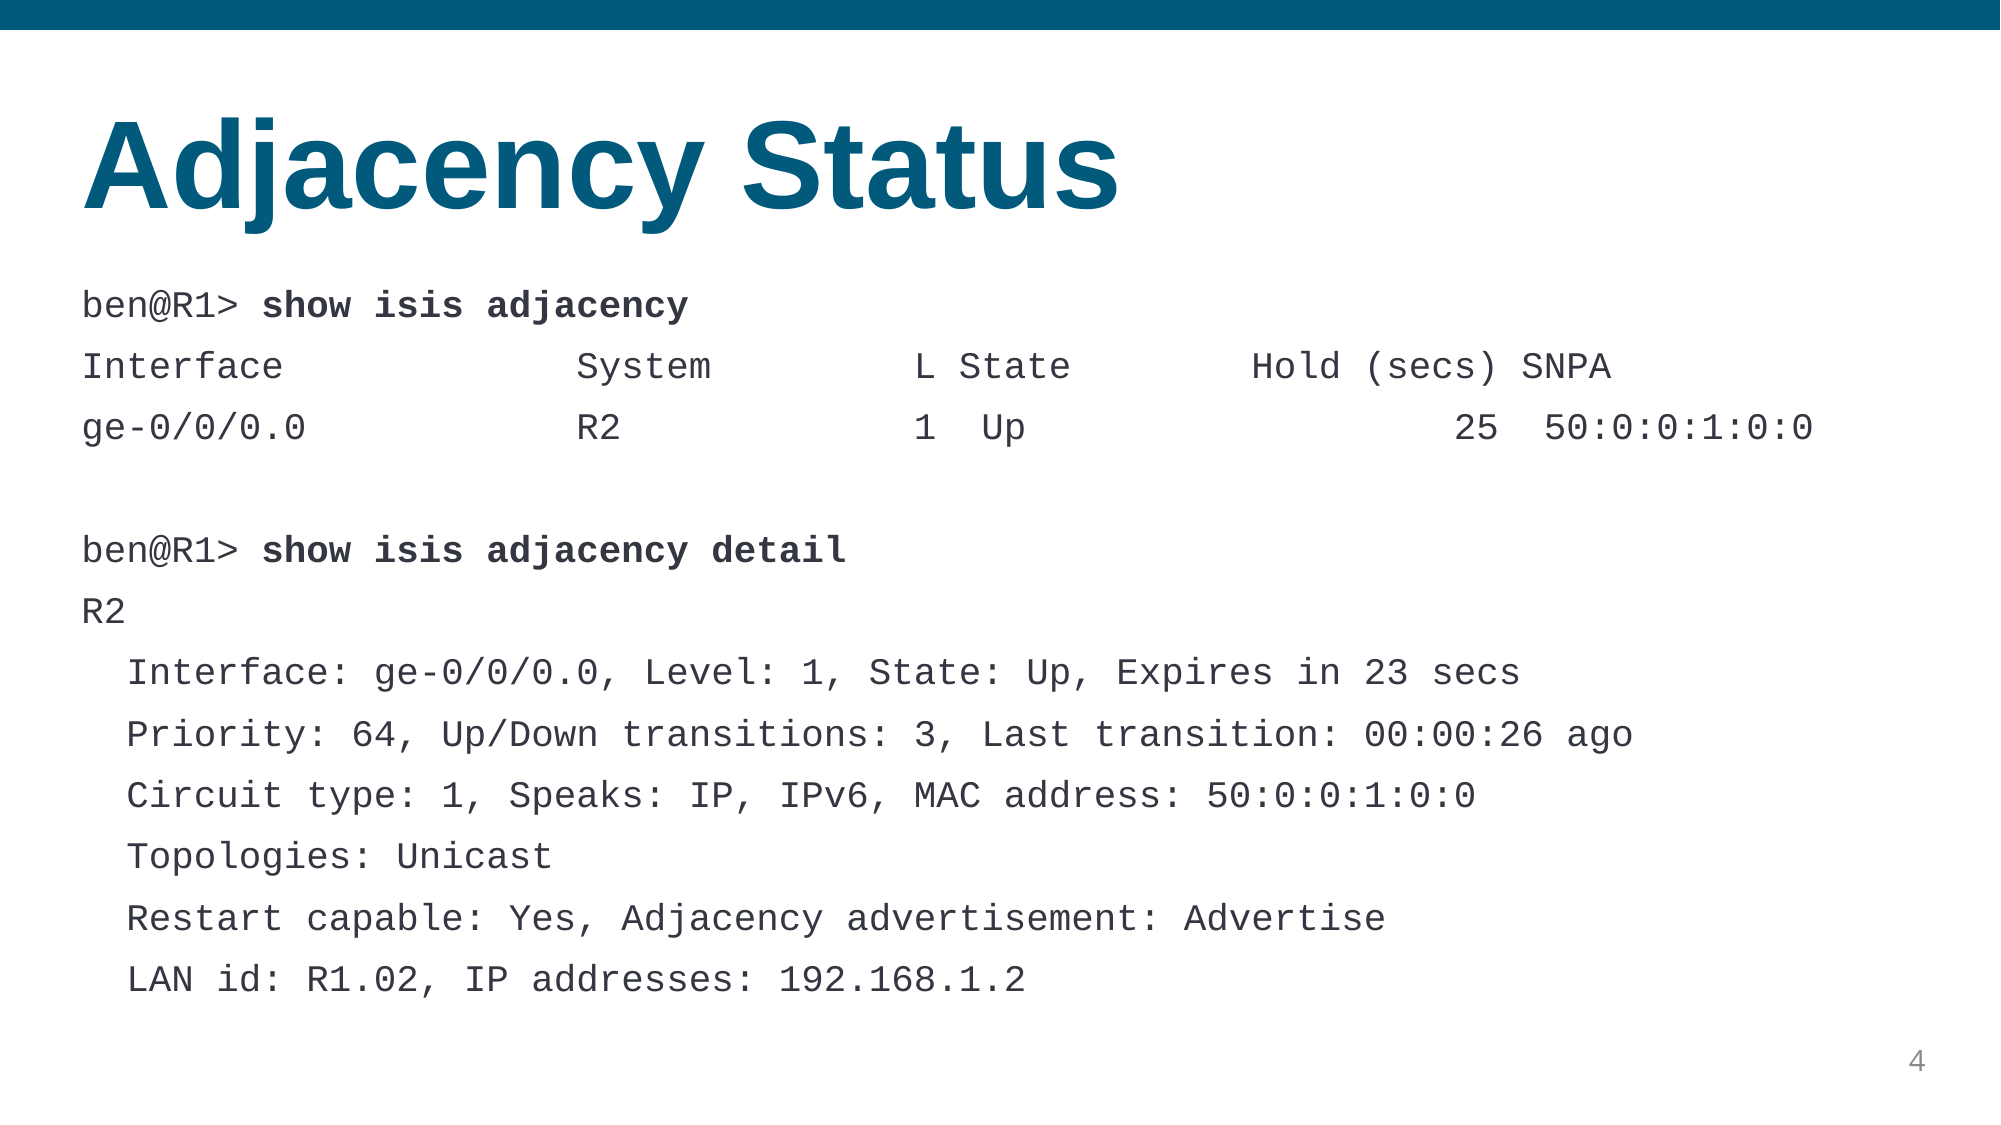

# Adjacency Status
ben@R1> show isis adjacency
Interface             System         L State        Hold (secs) SNPA
ge-0/0/0.0            R2             1  Up                   25  50:0:0:1:0:0

ben@R1> show isis adjacency detail
R2
  Interface: ge-0/0/0.0, Level: 1, State: Up, Expires in 23 secs
  Priority: 64, Up/Down transitions: 3, Last transition: 00:00:26 ago
  Circuit type: 1, Speaks: IP, IPv6, MAC address: 50:0:0:1:0:0
  Topologies: Unicast
  Restart capable: Yes, Adjacency advertisement: Advertise
  LAN id: R1.02, IP addresses: 192.168.1.2